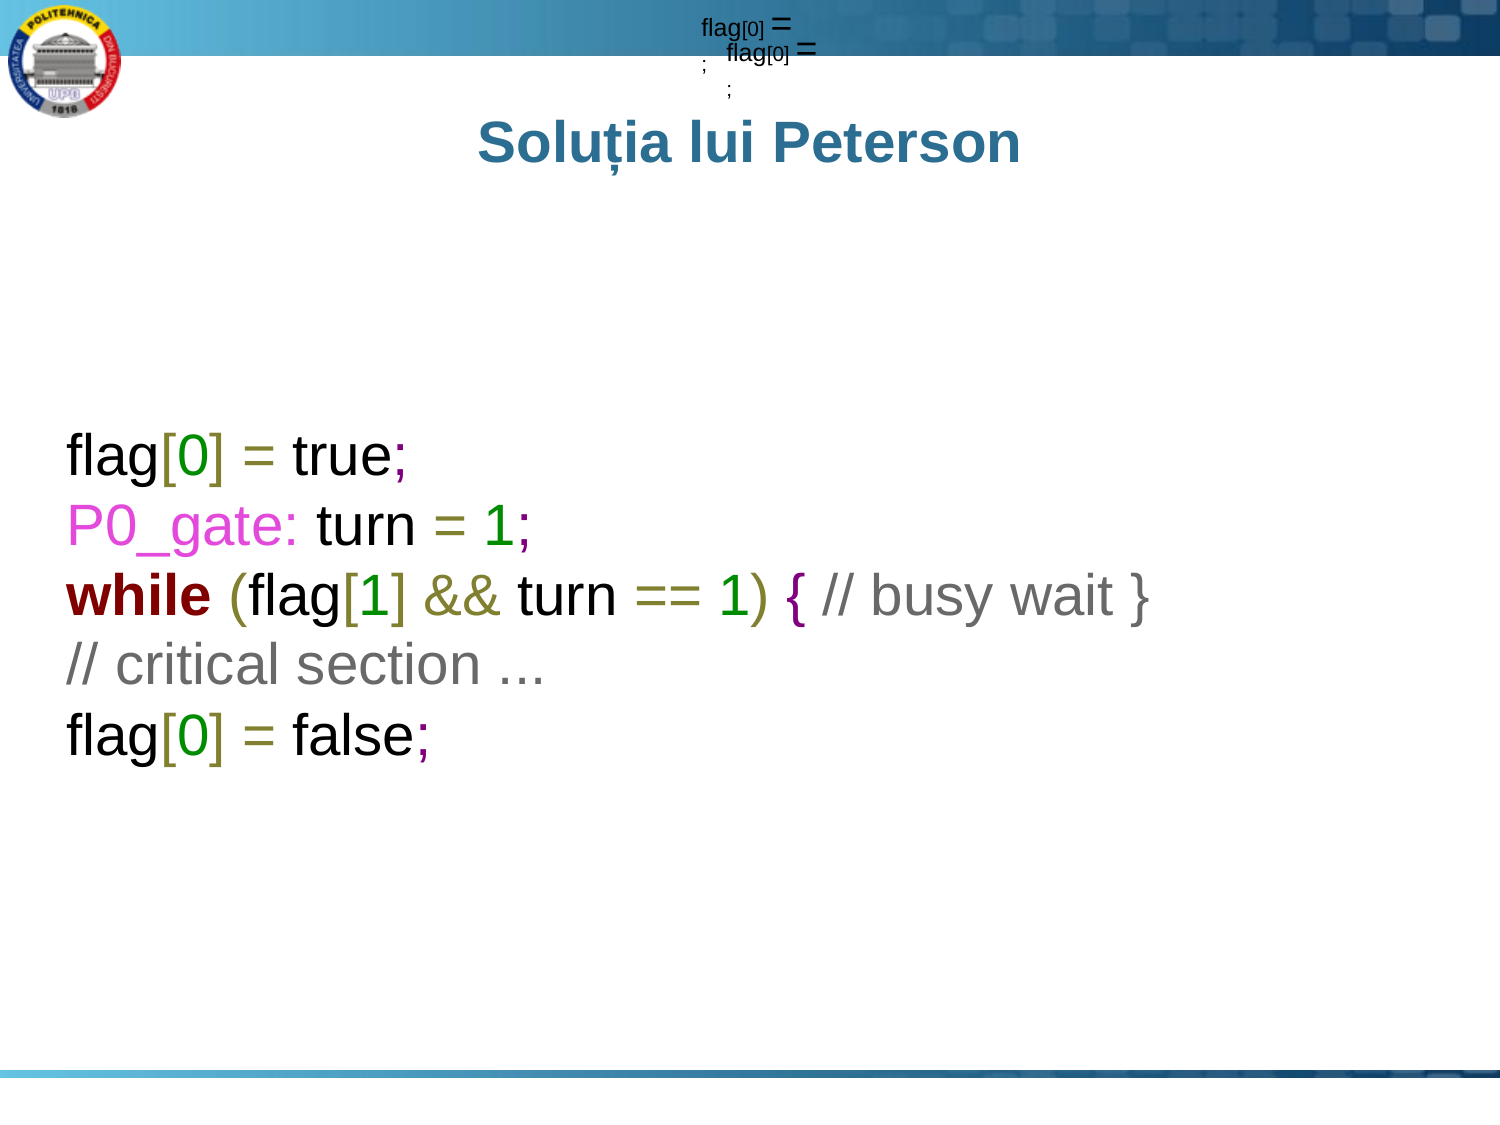

flag[0] =
;
flag[0] =
;
# Soluția lui Peterson
flag[0] = true;
P0_gate: turn = 1;
while (flag[1] && turn == 1) { // busy wait }
// critical section ...
flag[0] = false;